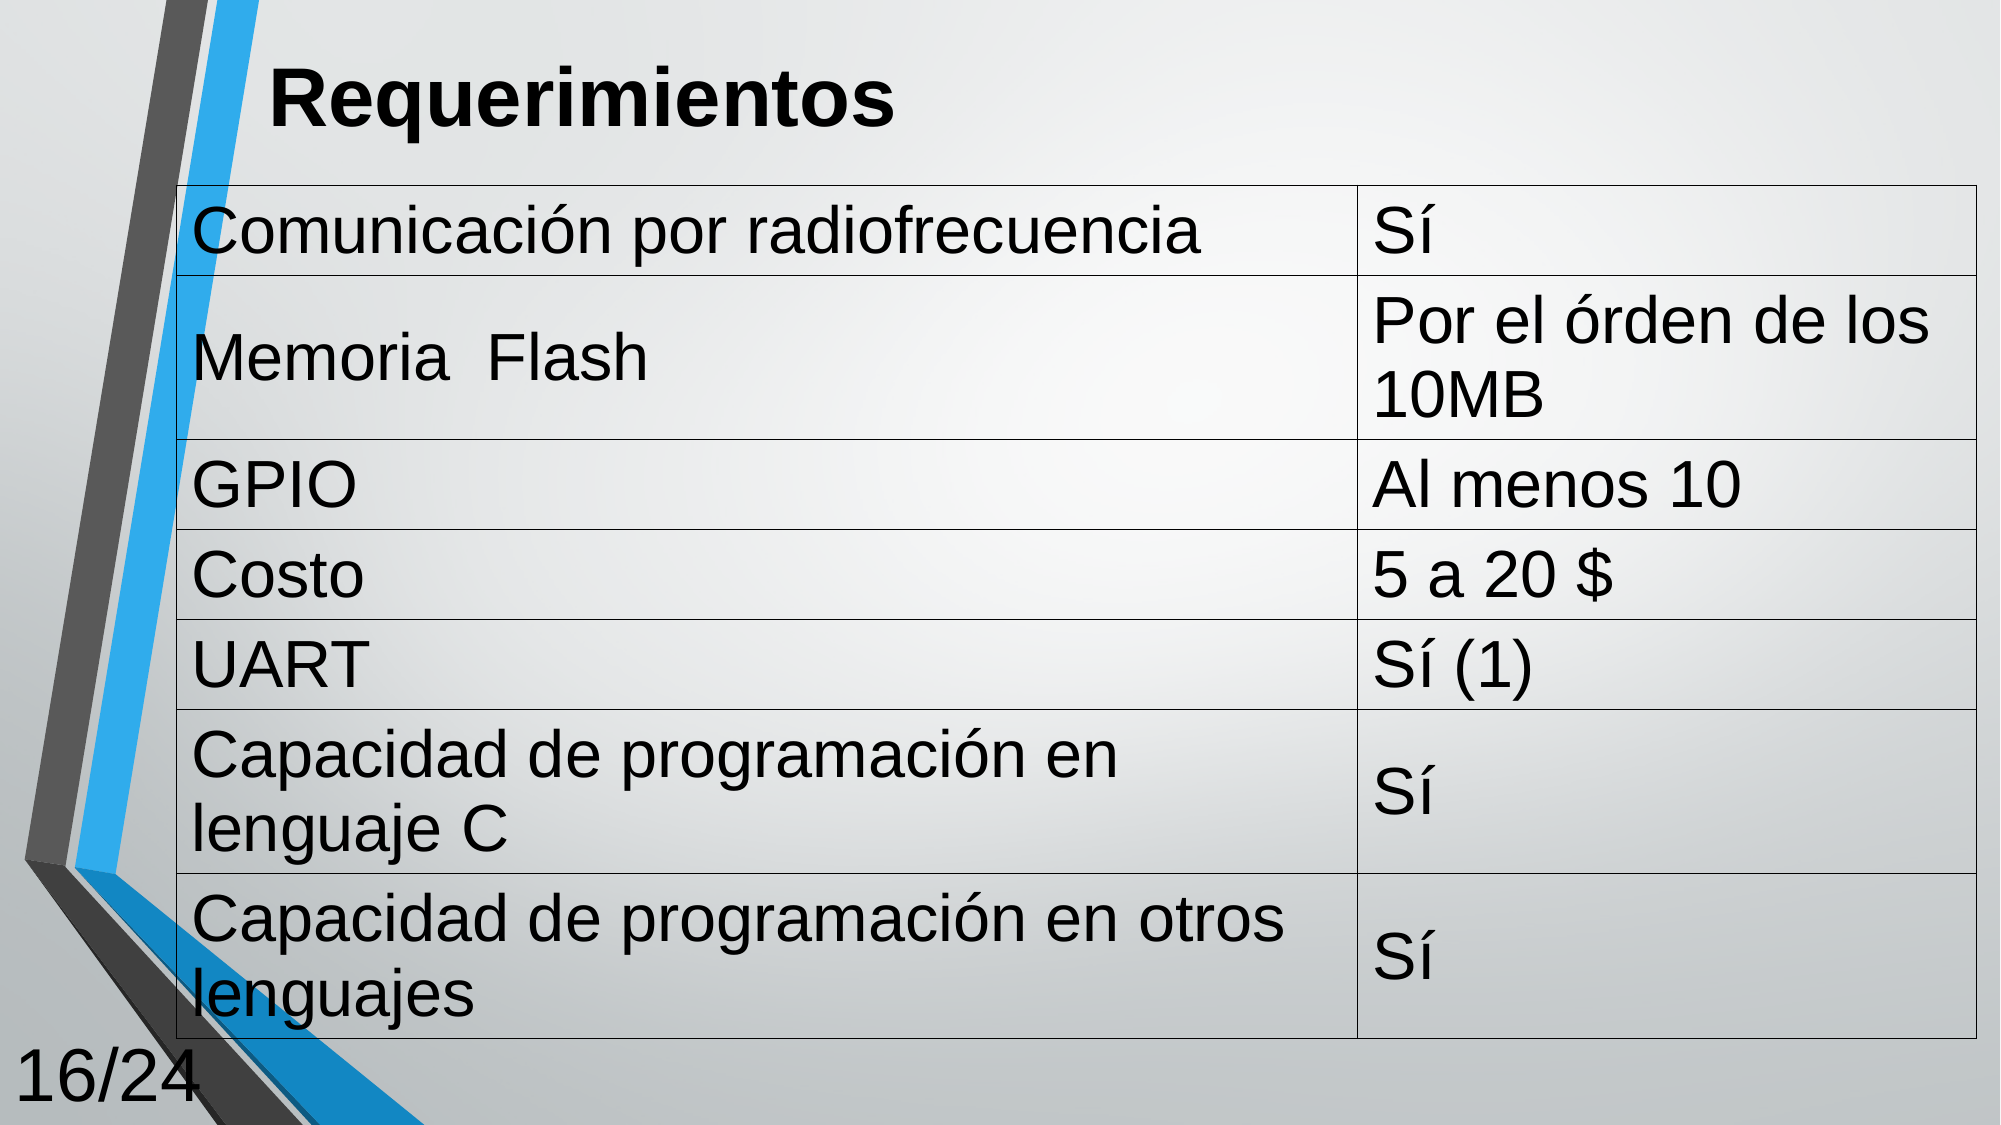

# Requerimientos
| Comunicación por radiofrecuencia | Sí |
| --- | --- |
| Memoria Flash | Por el órden de los 10MB |
| GPIO | Al menos 10 |
| Costo | 5 a 20 $ |
| UART | Sí (1) |
| Capacidad de programación en lenguaje C | Sí |
| Capacidad de programación en otros lenguajes | Sí |
16/24